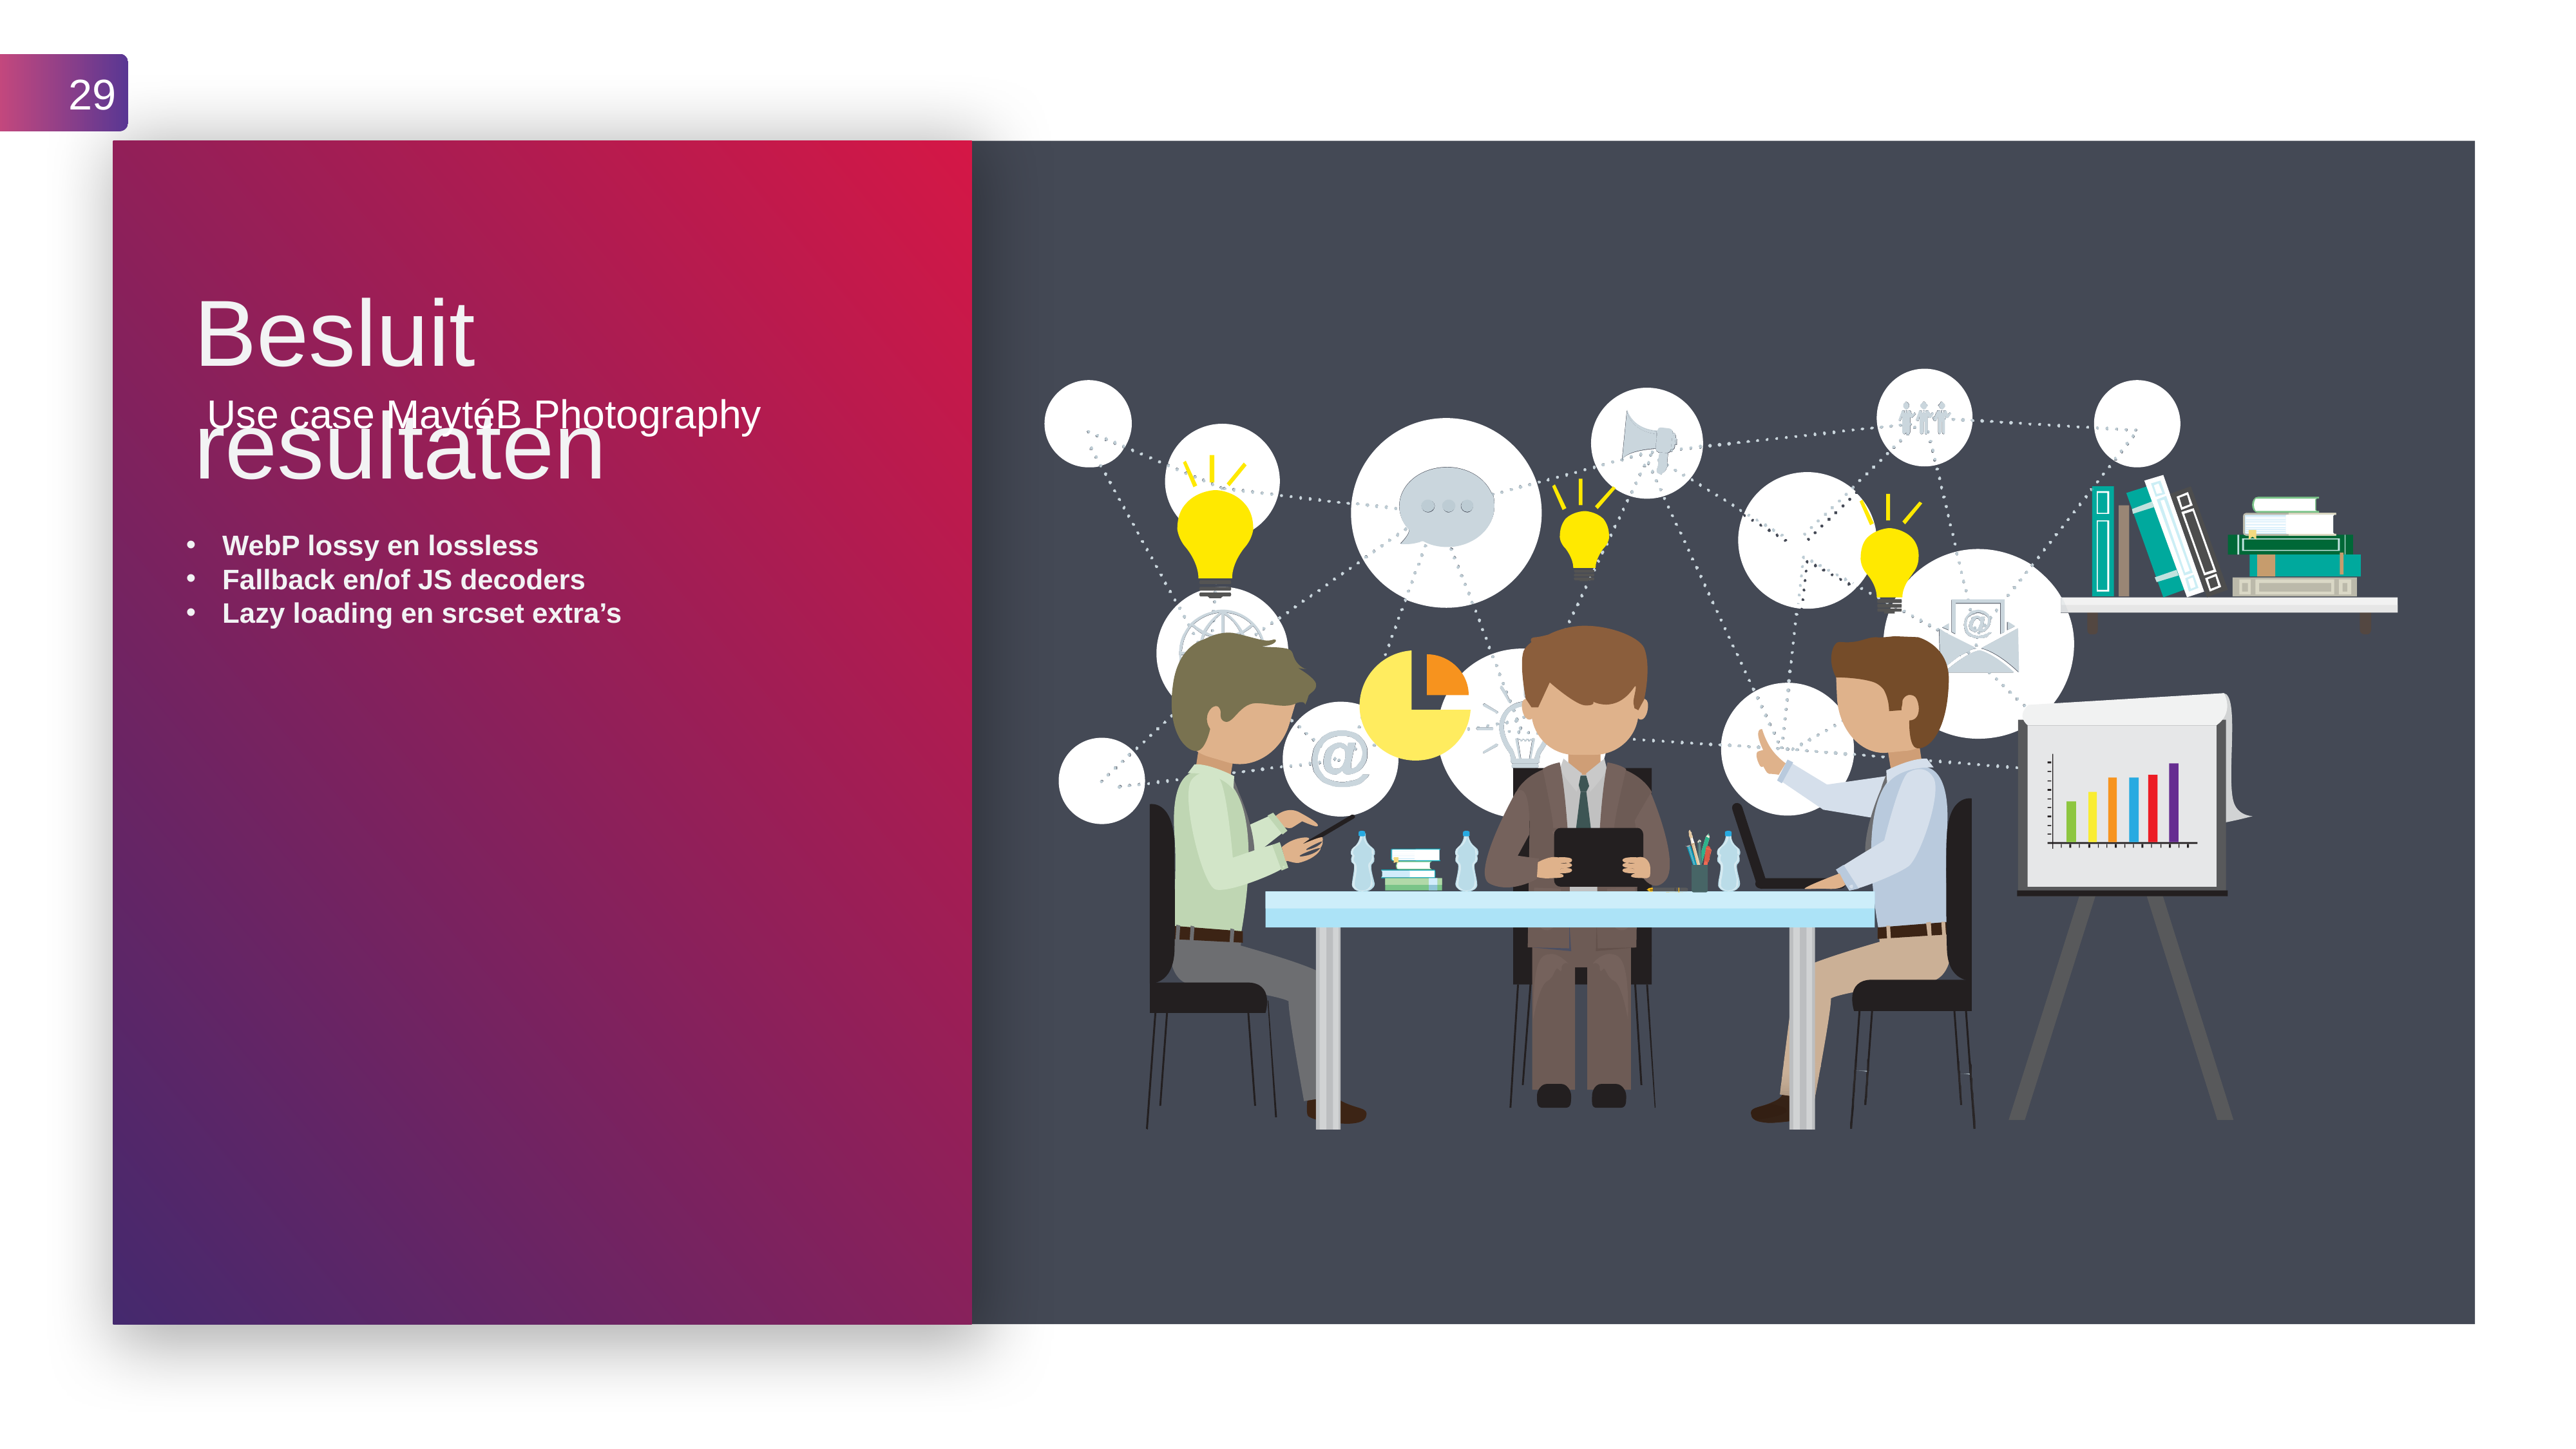

Besluit resultaten
Use case MaytéB Photography

WebP lossy en lossless
Fallback en/of JS decoders
Lazy loading en srcset extra’s
29